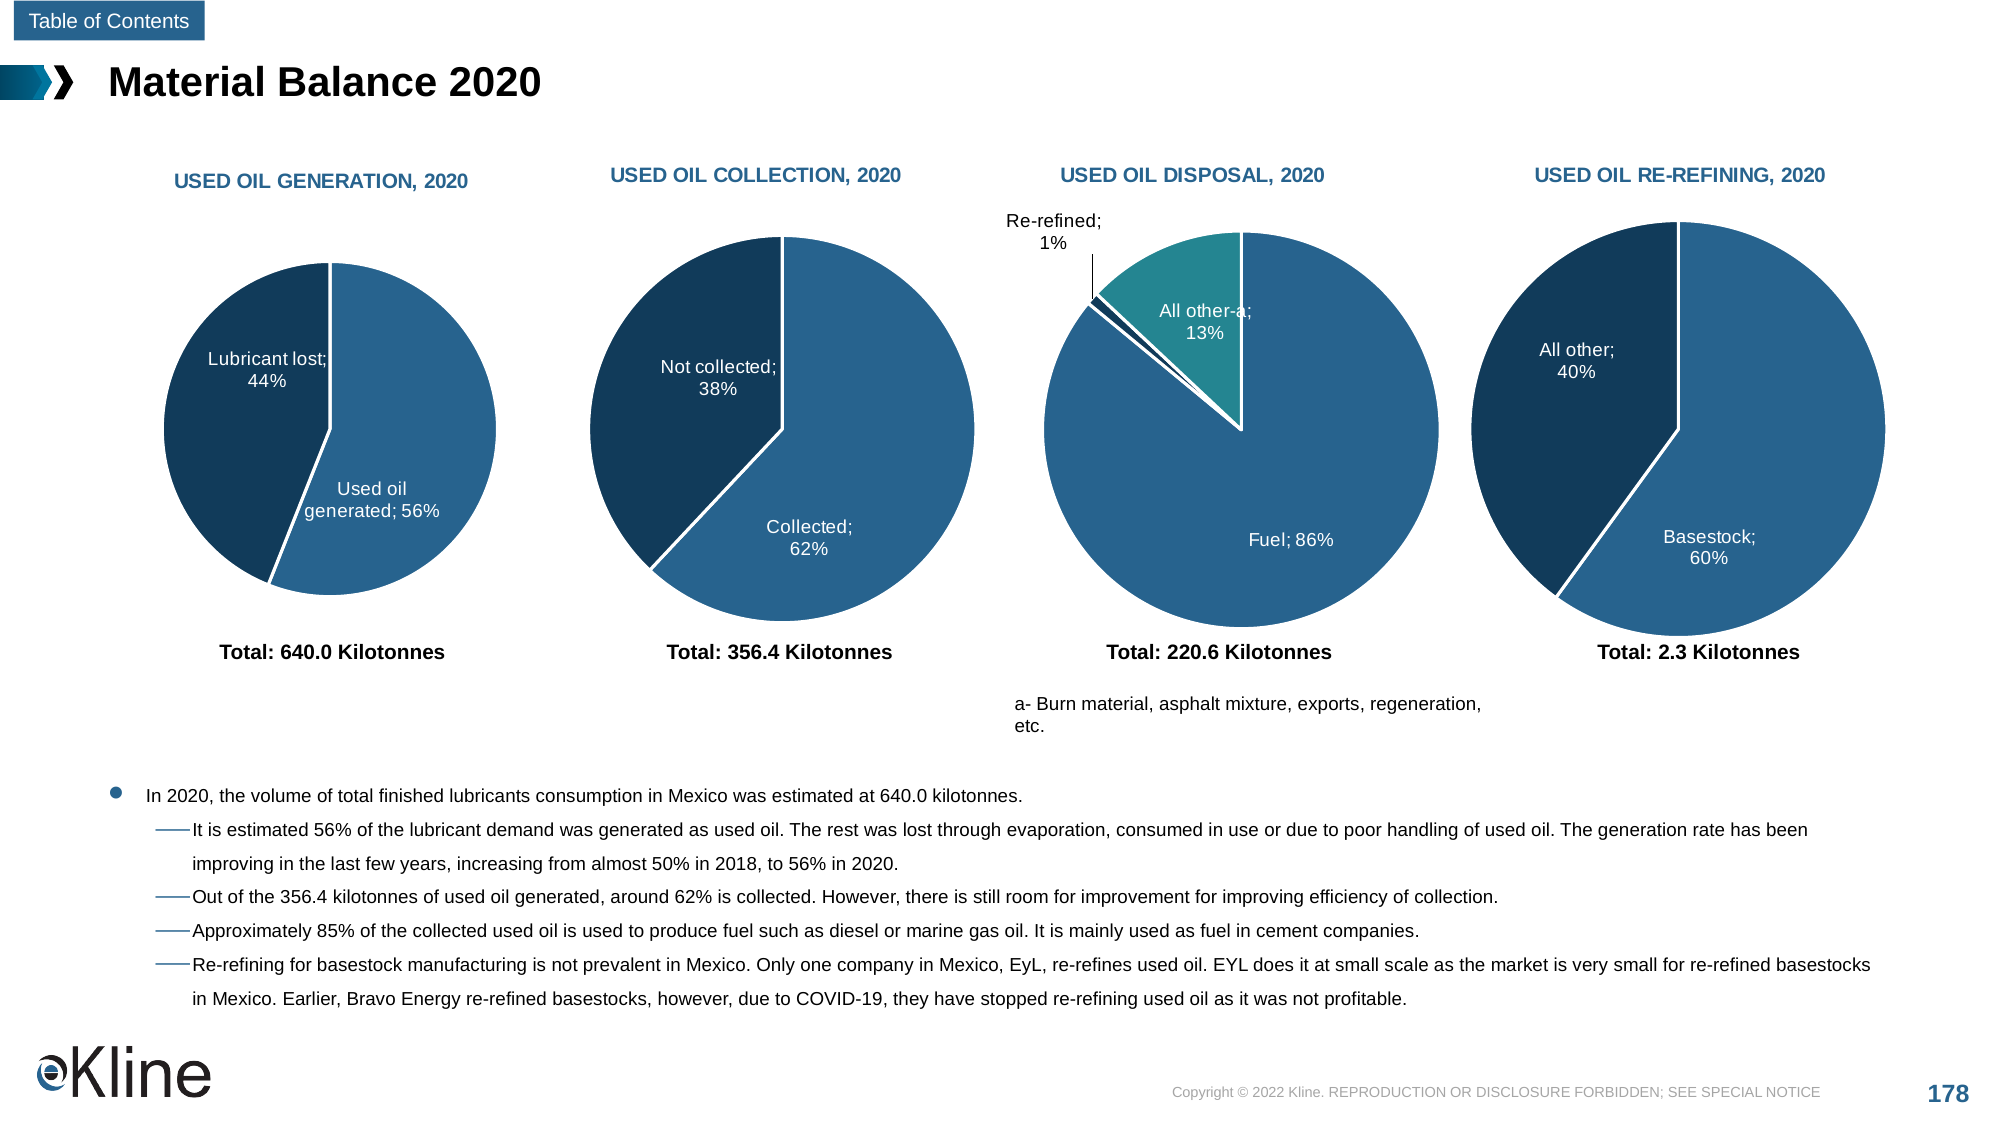

# Material Balance 2020

### Chart: USED OIL GENERATION, 2020

| Category | Sales |
|---|---|
| Used oil generated | 0.56 |
| Lubricant lost | 0.44 |

### Chart: USED OIL COLLECTION, 2020

| Category | Sales |
|---|---|
| Collected | 0.62 |
| Not collected | 0.38 |

### Chart: USED OIL DISPOSAL, 2020

| Category | Sales |
|---|---|
| Fuel | 0.86 |
| Re-refined | 0.01 |
| All other-a | 0.13 |

### Chart: USED OIL RE-REFINING, 2020

| Category | Sales |
|---|---|
| Basestock | 0.6 |
| All other | 0.4 |
Total: 640.0 Kilotonnes
Total: 356.4 Kilotonnes
Total: 220.6 Kilotonnes
Total: 2.3 Kilotonnes
a- Burn material, asphalt mixture, exports, regeneration, etc.
In 2020, the volume of total finished lubricants consumption in Mexico was estimated at 640.0 kilotonnes.
It is estimated 56% of the lubricant demand was generated as used oil. The rest was lost through evaporation, consumed in use or due to poor handling of used oil. The generation rate has been improving in the last few years, increasing from almost 50% in 2018, to 56% in 2020.
Out of the 356.4 kilotonnes of used oil generated, around 62% is collected. However, there is still room for improvement for improving efficiency of collection.
Approximately 85% of the collected used oil is used to produce fuel such as diesel or marine gas oil. It is mainly used as fuel in cement companies.
Re-refining for basestock manufacturing is not prevalent in Mexico. Only one company in Mexico, EyL, re-refines used oil. EYL does it at small scale as the market is very small for re-refined basestocks in Mexico. Earlier, Bravo Energy re-refined basestocks, however, due to COVID-19, they have stopped re-refining used oil as it was not profitable.